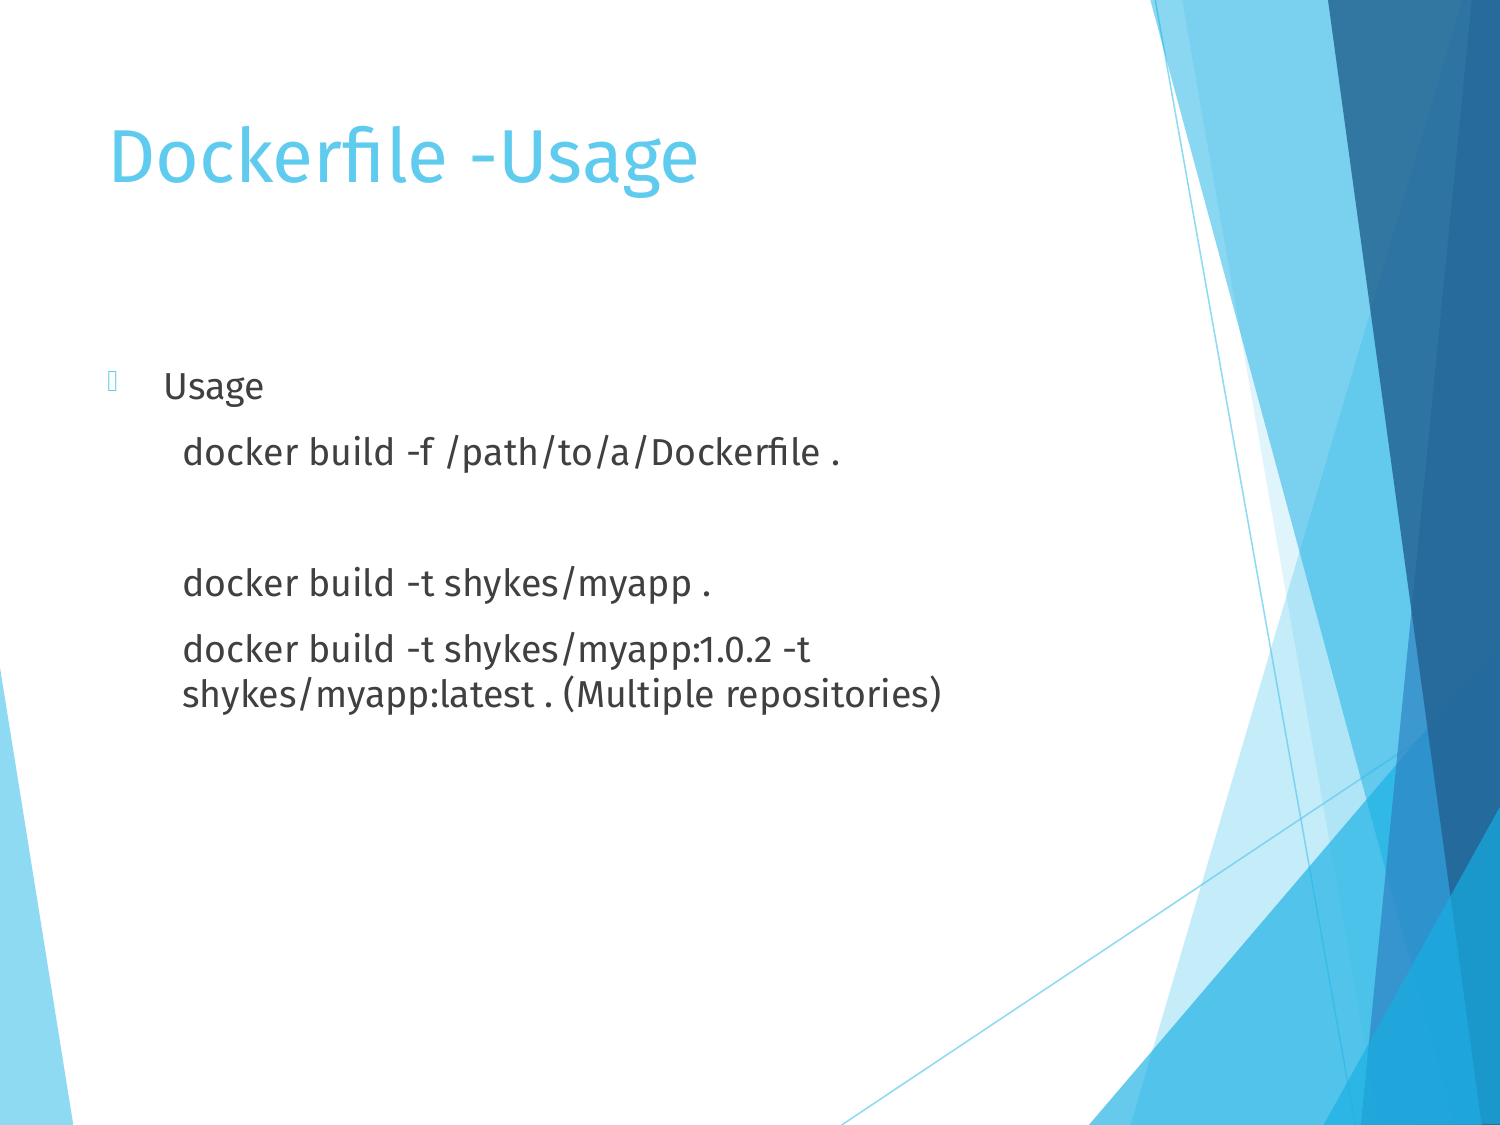

# Dockerfile -Usage
Usage
docker build -f /path/to/a/Dockerfile .

docker build -t shykes/myapp .
docker build -t shykes/myapp:1.0.2 -t shykes/myapp:latest . (Multiple repositories)